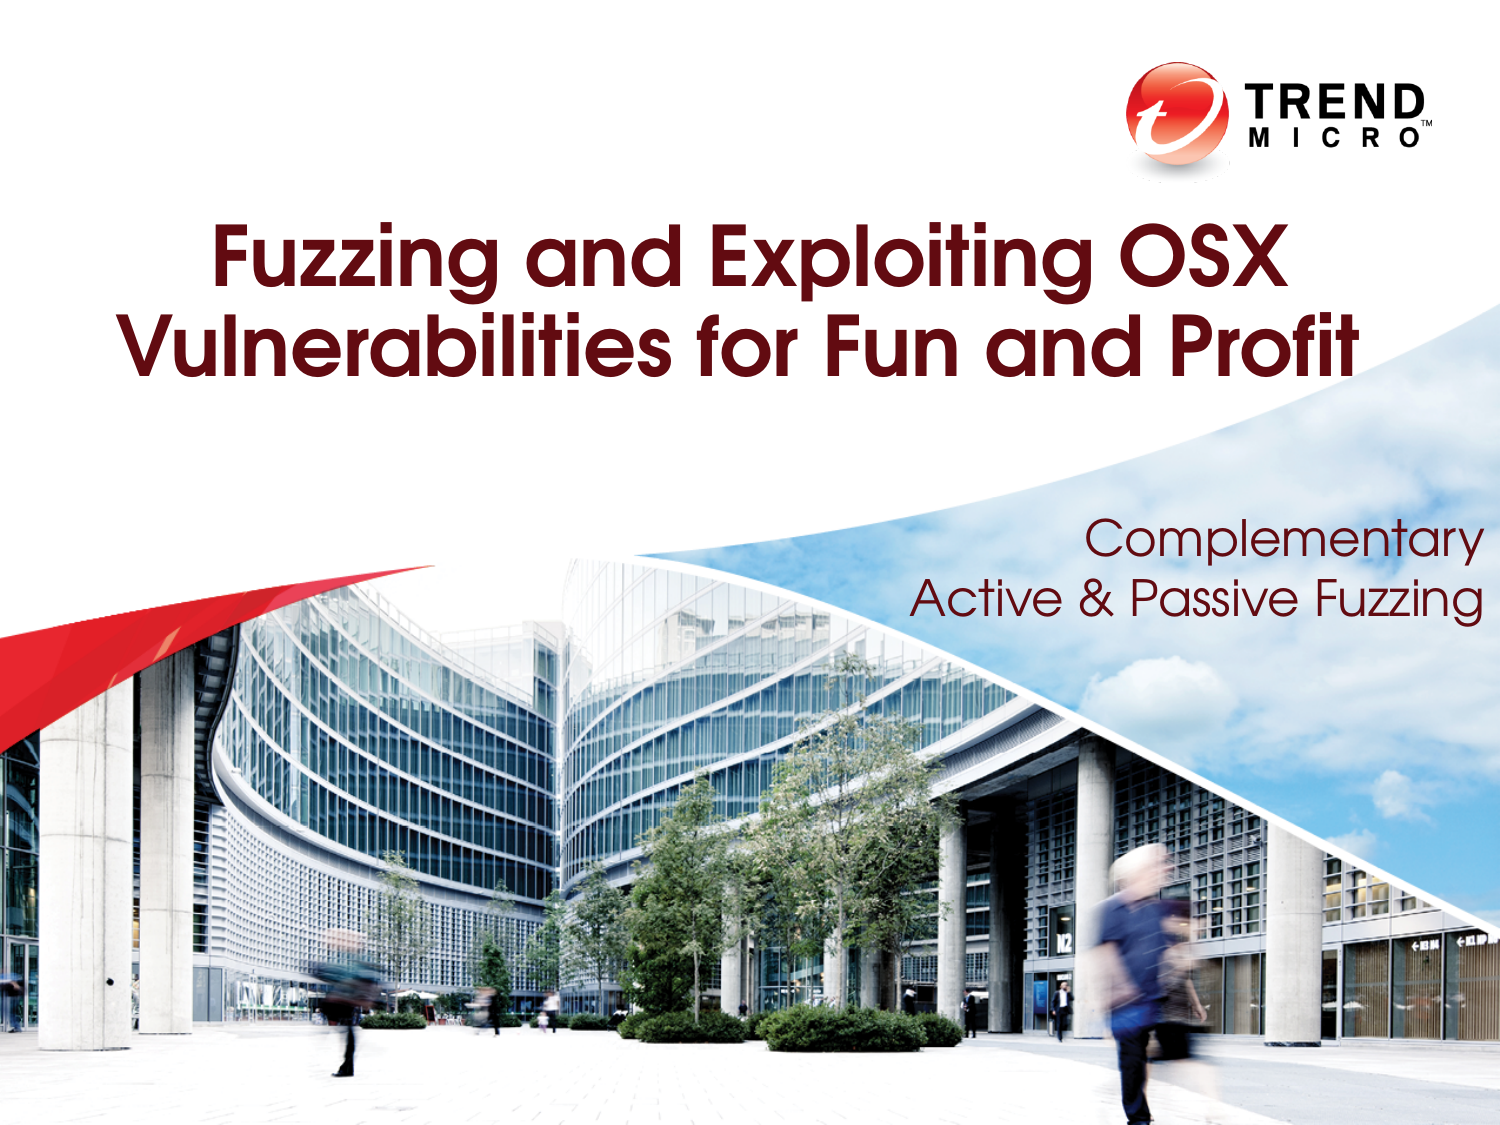

# Fuzzing and Exploiting OSX Vulnerabilities for Fun and Profit
Complementary
Active & Passive Fuzzing